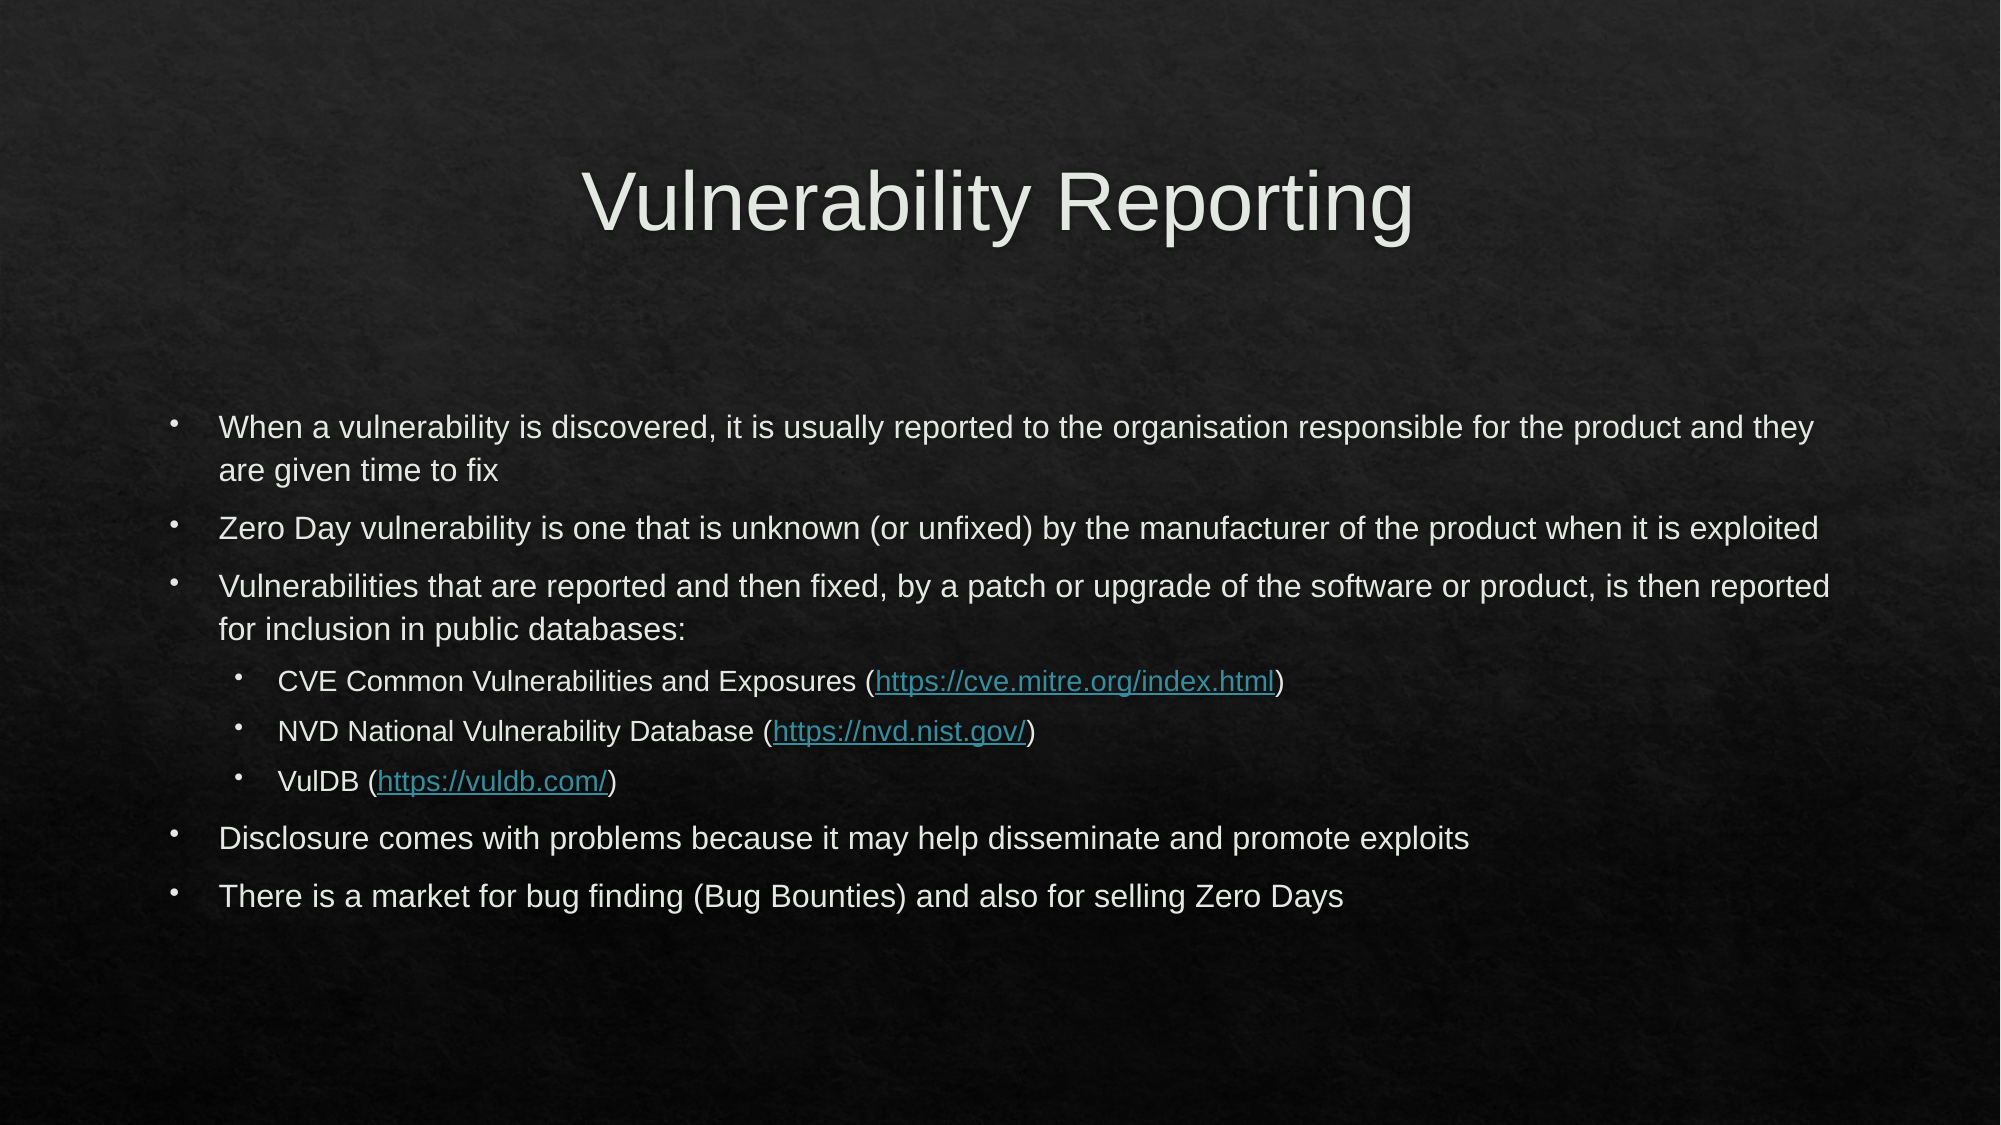

# Vulnerability Reporting

When a vulnerability is discovered, it is usually reported to the organisation responsible for the product and they are given time to fix
Zero Day vulnerability is one that is unknown (or unfixed) by the manufacturer of the product when it is exploited
Vulnerabilities that are reported and then fixed, by a patch or upgrade of the software or product, is then reported for inclusion in public databases:
CVE Common Vulnerabilities and Exposures (https://cve.mitre.org/index.html)
NVD National Vulnerability Database (https://nvd.nist.gov/)
VulDB (https://vuldb.com/)
Disclosure comes with problems because it may help disseminate and promote exploits
There is a market for bug finding (Bug Bounties) and also for selling Zero Days